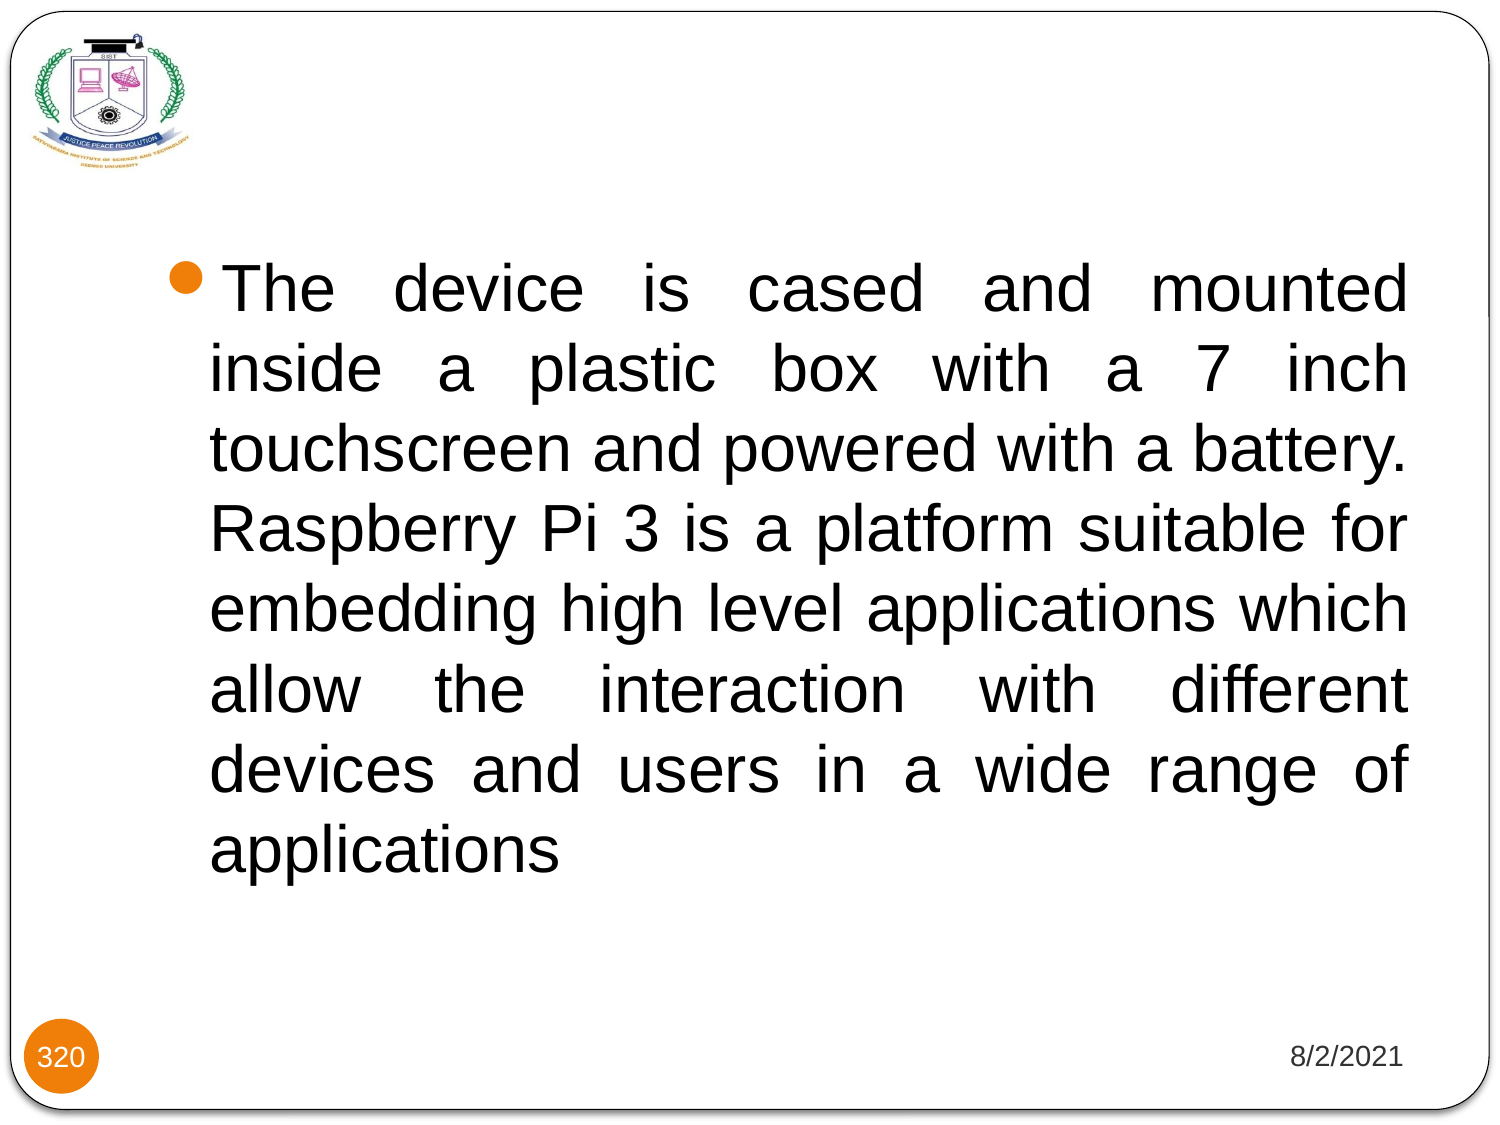

The device is cased and mounted inside a plastic box with a 7 inch touchscreen and powered with a battery. Raspberry Pi 3 is a platform suitable for embedding high level applications which allow the interaction with different devices and users in a wide range of applications
8/2/2021
320